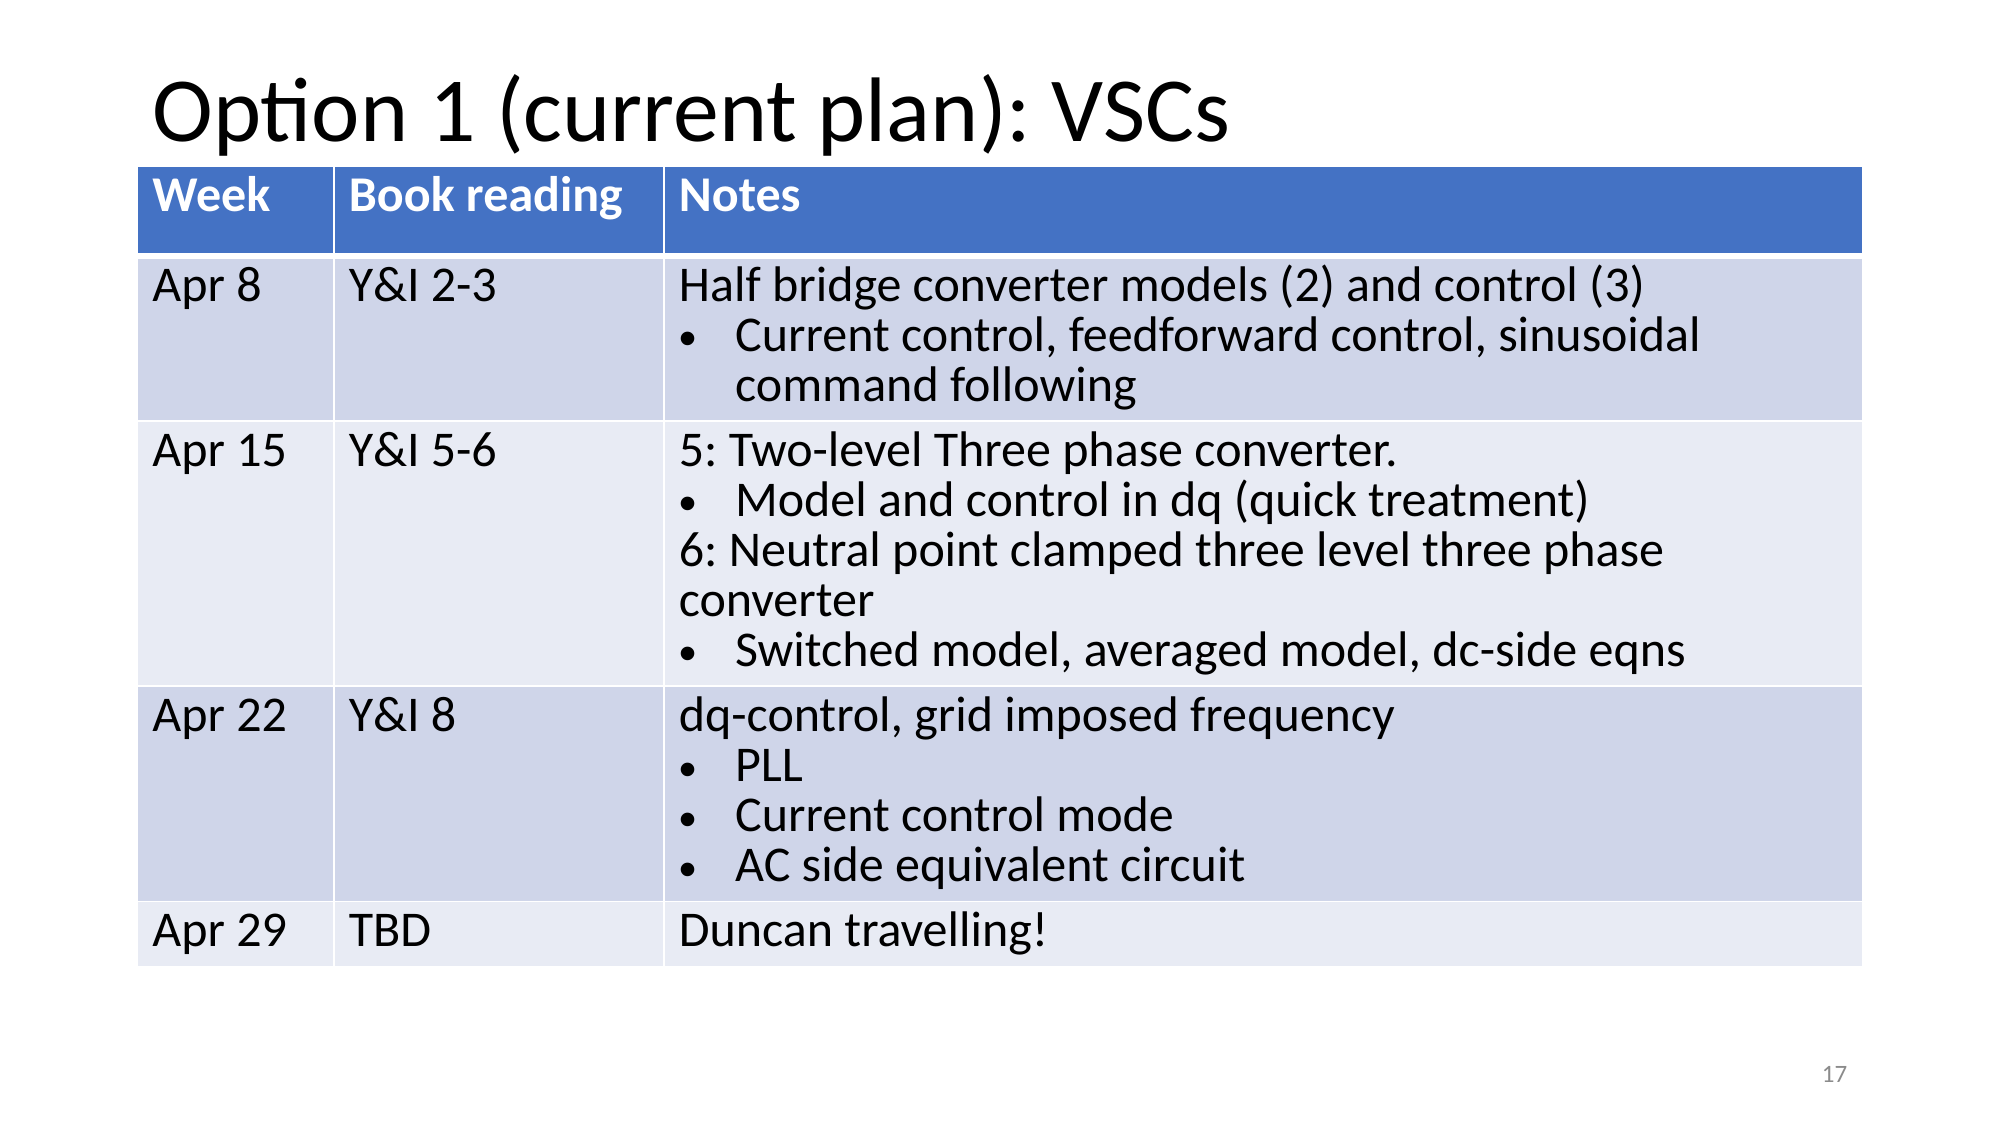

# Option 1 (current plan): VSCs
| Week | Book reading | Notes |
| --- | --- | --- |
| Apr 8 | Y&I 2-3 | Half bridge converter models (2) and control (3) Current control, feedforward control, sinusoidal command following |
| Apr 15 | Y&I 5-6 | 5: Two-level Three phase converter. Model and control in dq (quick treatment) 6: Neutral point clamped three level three phase converter Switched model, averaged model, dc-side eqns |
| Apr 22 | Y&I 8 | dq-control, grid imposed frequency PLL Current control mode AC side equivalent circuit |
| Apr 29 | TBD | Duncan travelling! |

17